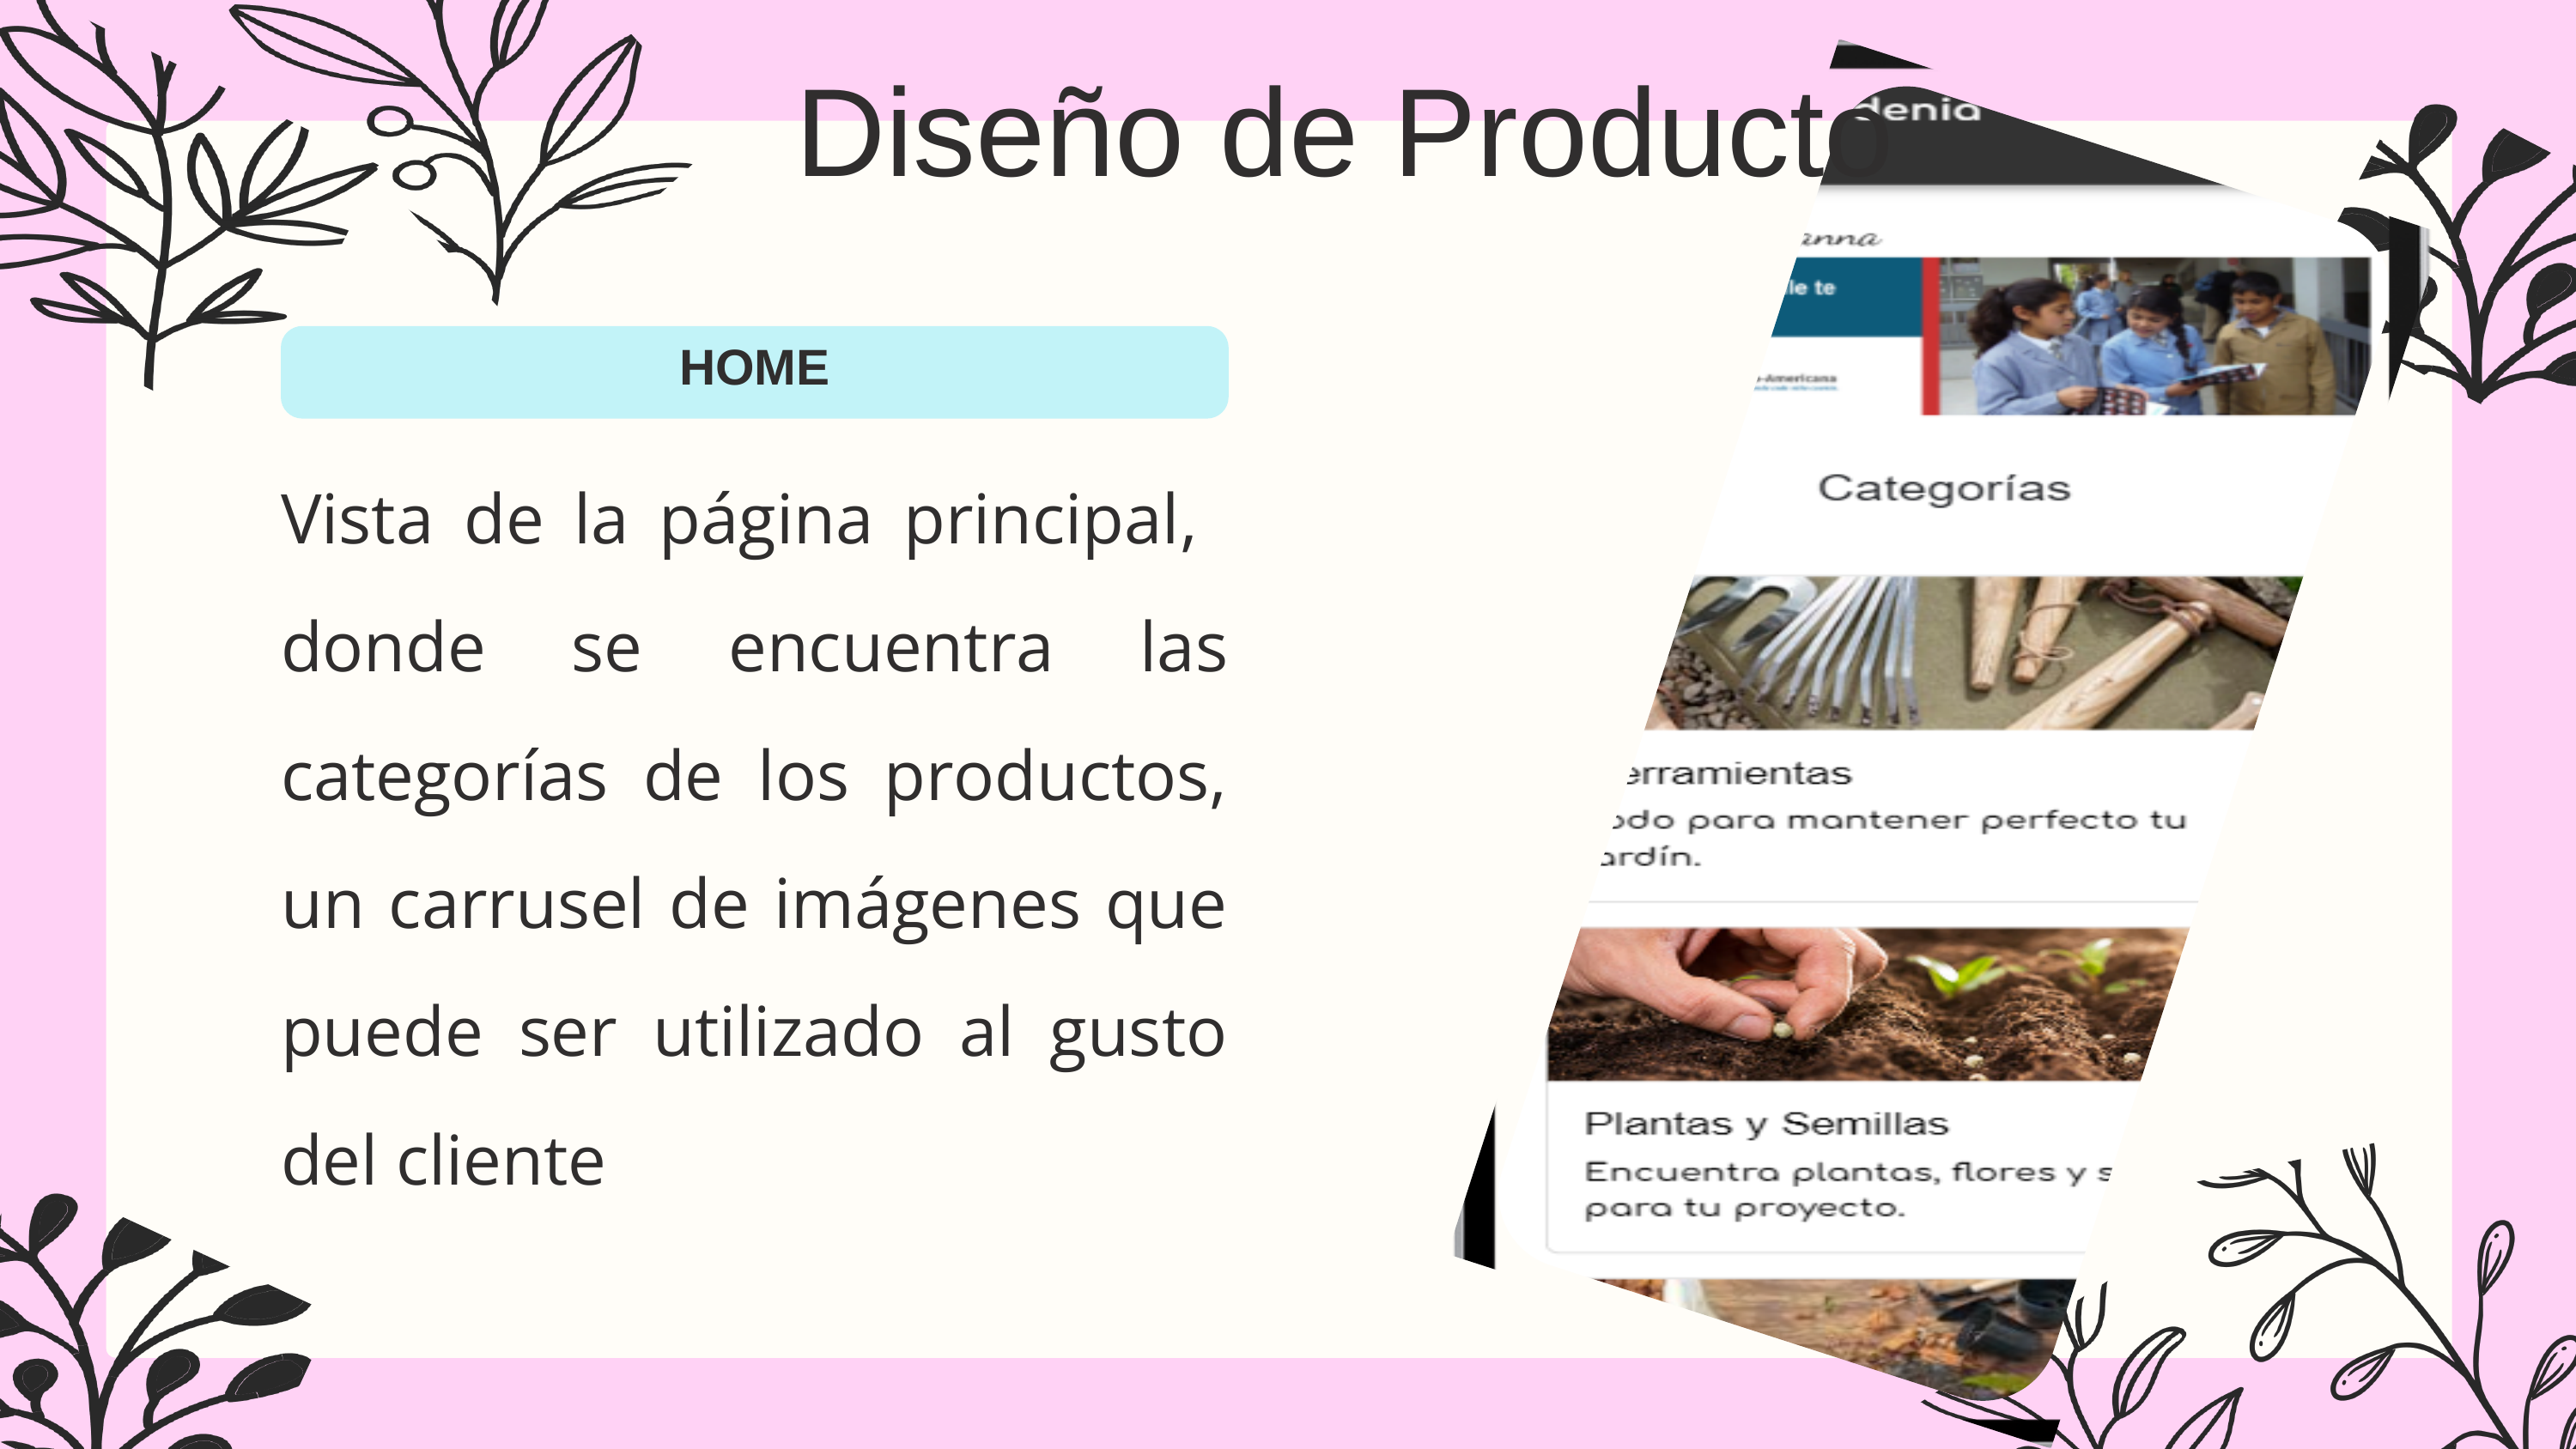

Diseño de Producto

HOME
Vista de la página principal,  donde se encuentra las categorías de los productos, un carrusel de imágenes que puede ser utilizado al gusto del cliente